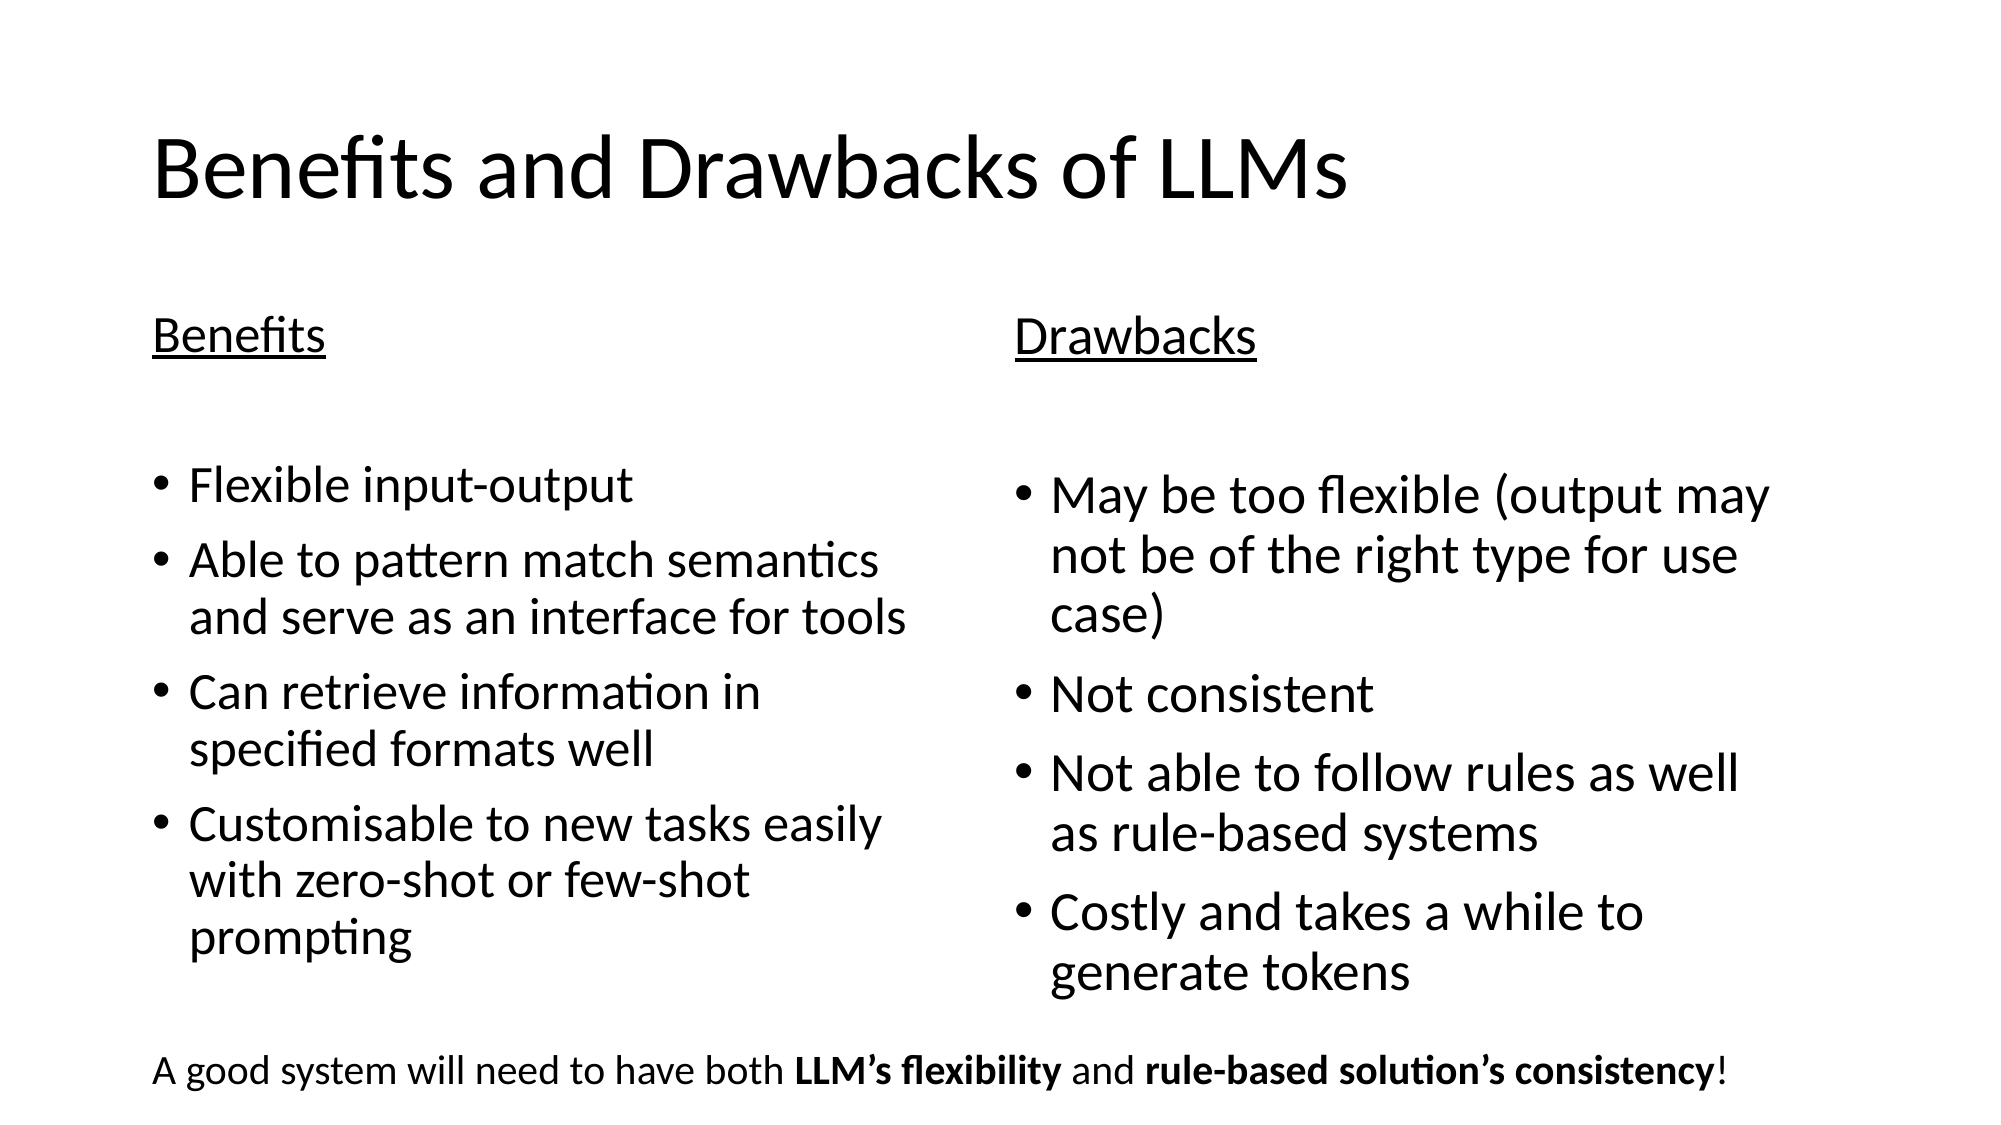

# Benefits and Drawbacks of LLMs
Benefits

Flexible input-output
Able to pattern match semantics and serve as an interface for tools
Can retrieve information in specified formats well
Customisable to new tasks easily with zero-shot or few-shot prompting
Drawbacks

May be too flexible (output may not be of the right type for use case)
Not consistent
Not able to follow rules as well as rule-based systems
Costly and takes a while to generate tokens

A good system will need to have both LLM’s flexibility and rule-based solution’s consistency!